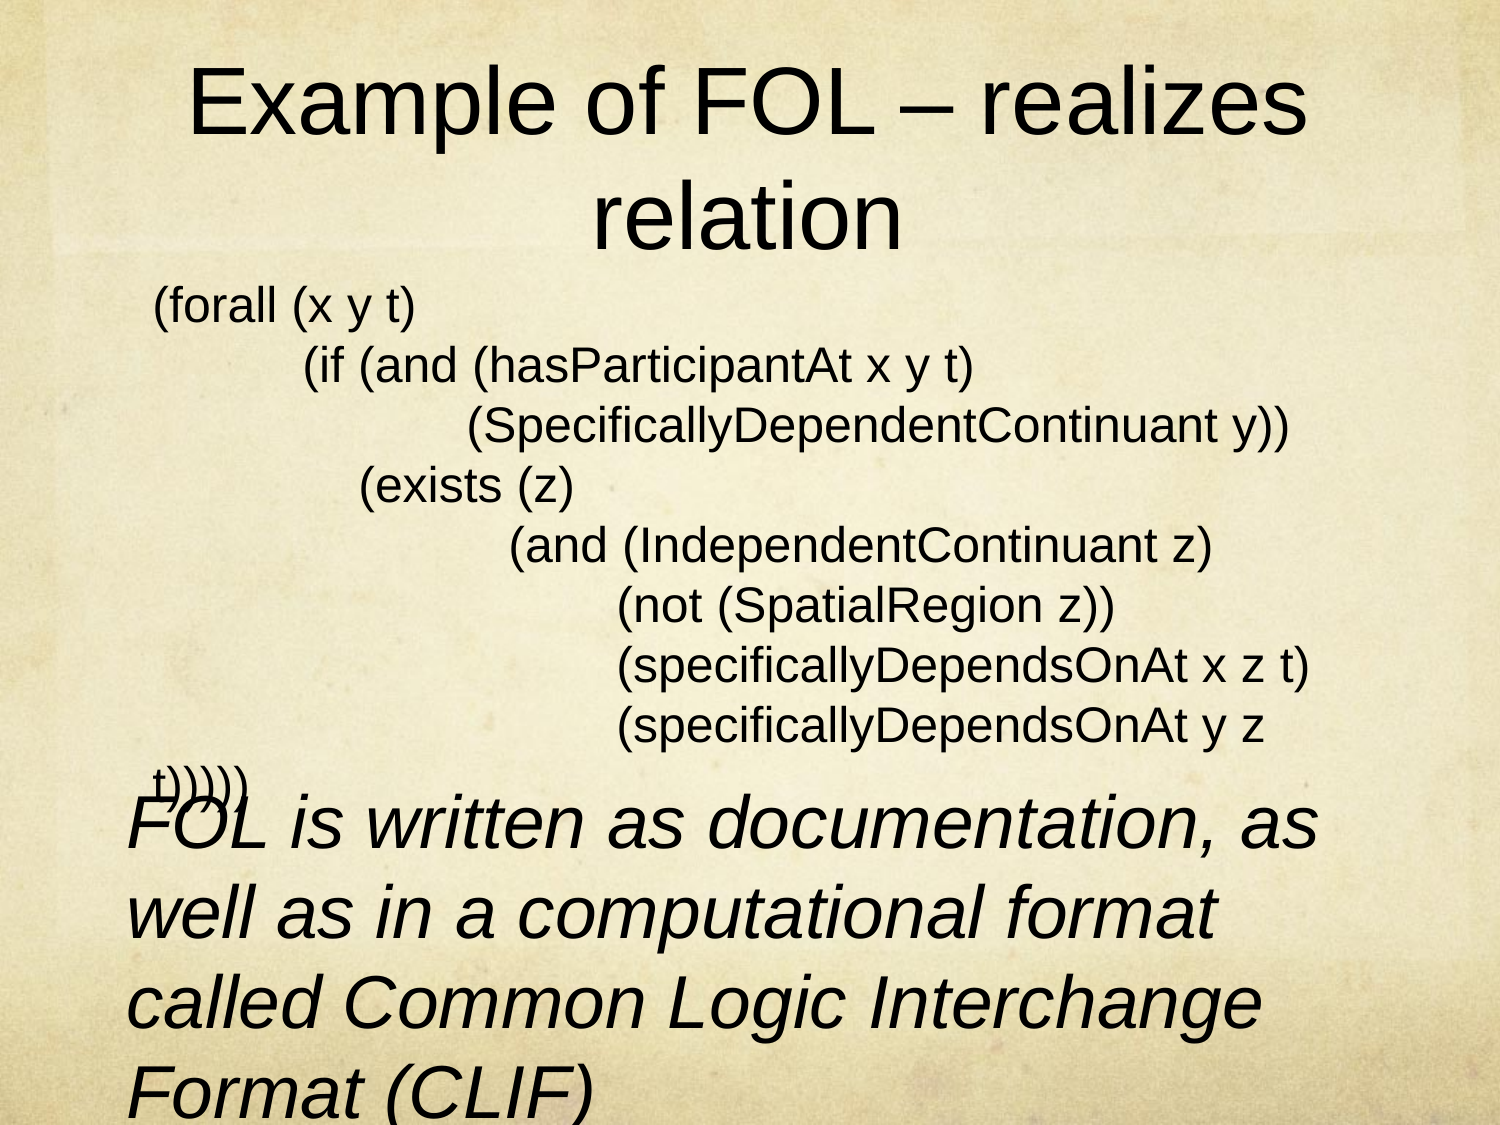

# Example of FOL – realizes relation
(forall (x y t)
	(if (and (hasParticipantAt x y t)
		 (SpecificallyDependentContinuant y))
	    (exists (z)
		    (and (IndependentContinuant z)
			 (not (SpatialRegion z))
			 (specificallyDependsOnAt x z t)
			 (specificallyDependsOnAt y z t)))))
FOL is written as documentation, as well as in a computational format called Common Logic Interchange Format (CLIF)